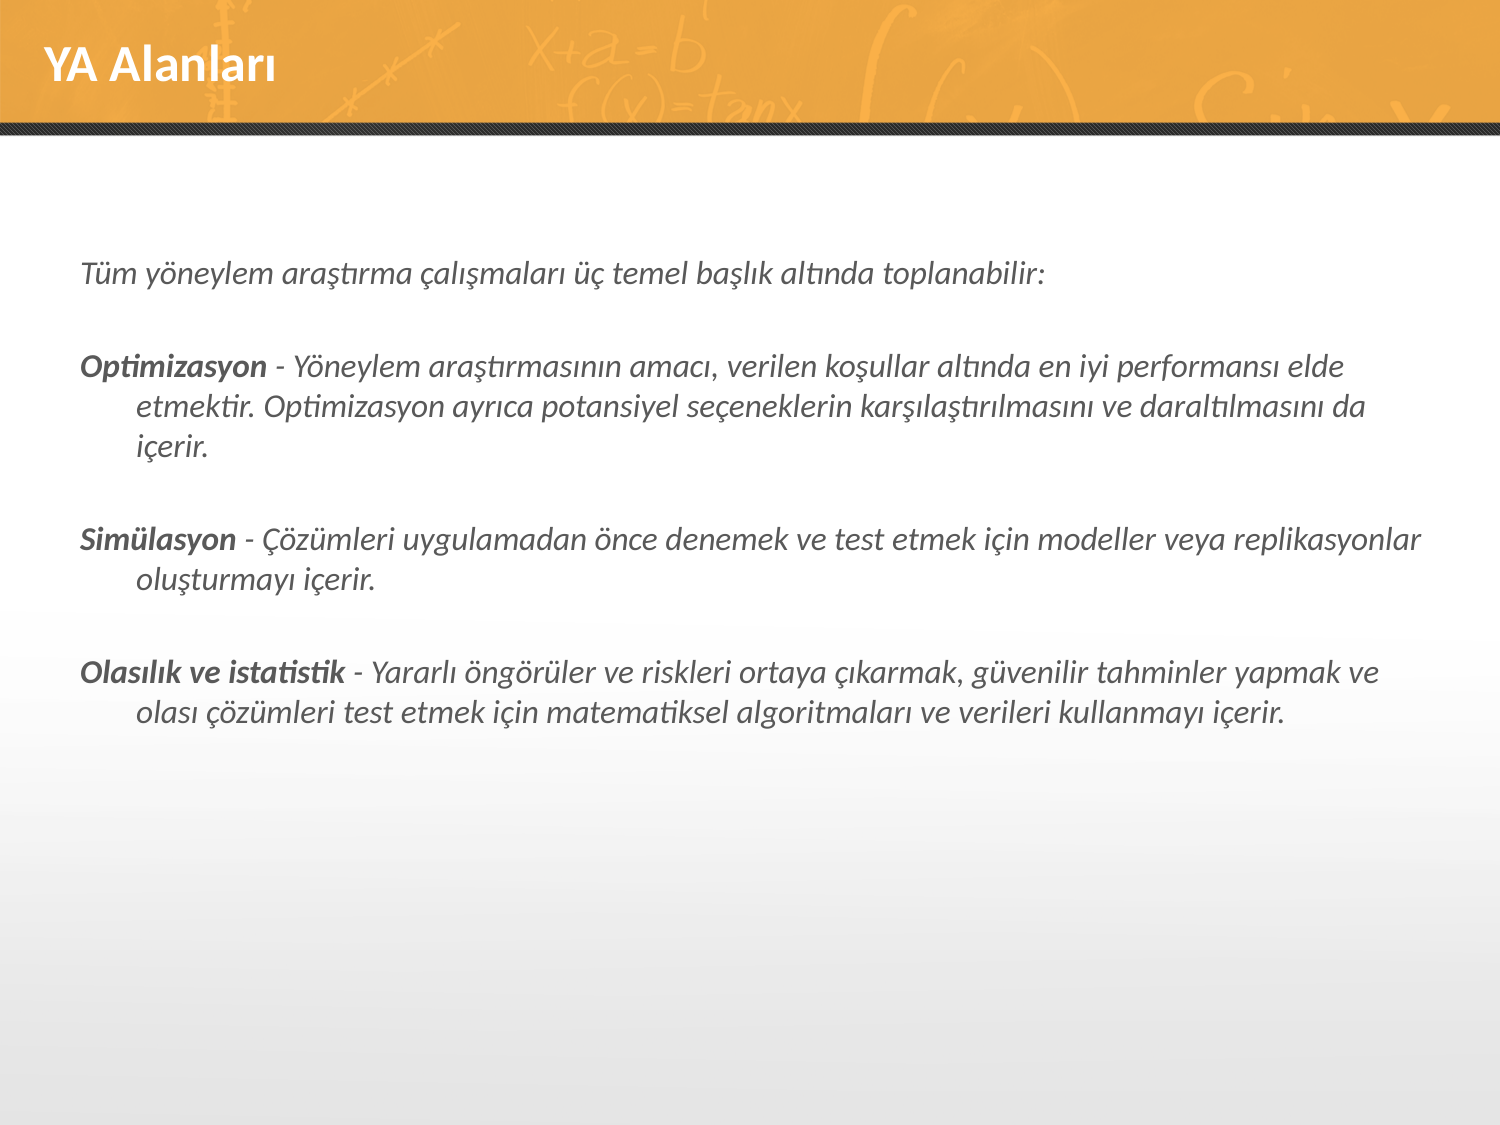

# YA Alanları
Tüm yöneylem araştırma çalışmaları üç temel başlık altında toplanabilir:

Optimizasyon - Yöneylem araştırmasının amacı, verilen koşullar altında en iyi performansı elde         etmektir. Optimizasyon ayrıca potansiyel seçeneklerin karşılaştırılmasını ve daraltılmasını da       içerir.

Simülasyon - Çözümleri uygulamadan önce denemek ve test etmek için modeller veya replikasyonlar oluşturmayı içerir.

Olasılık ve istatistik - Yararlı öngörüler ve riskleri ortaya çıkarmak, güvenilir tahminler yapmak ve     olası çözümleri test etmek için matematiksel algoritmaları ve verileri kullanmayı içerir.